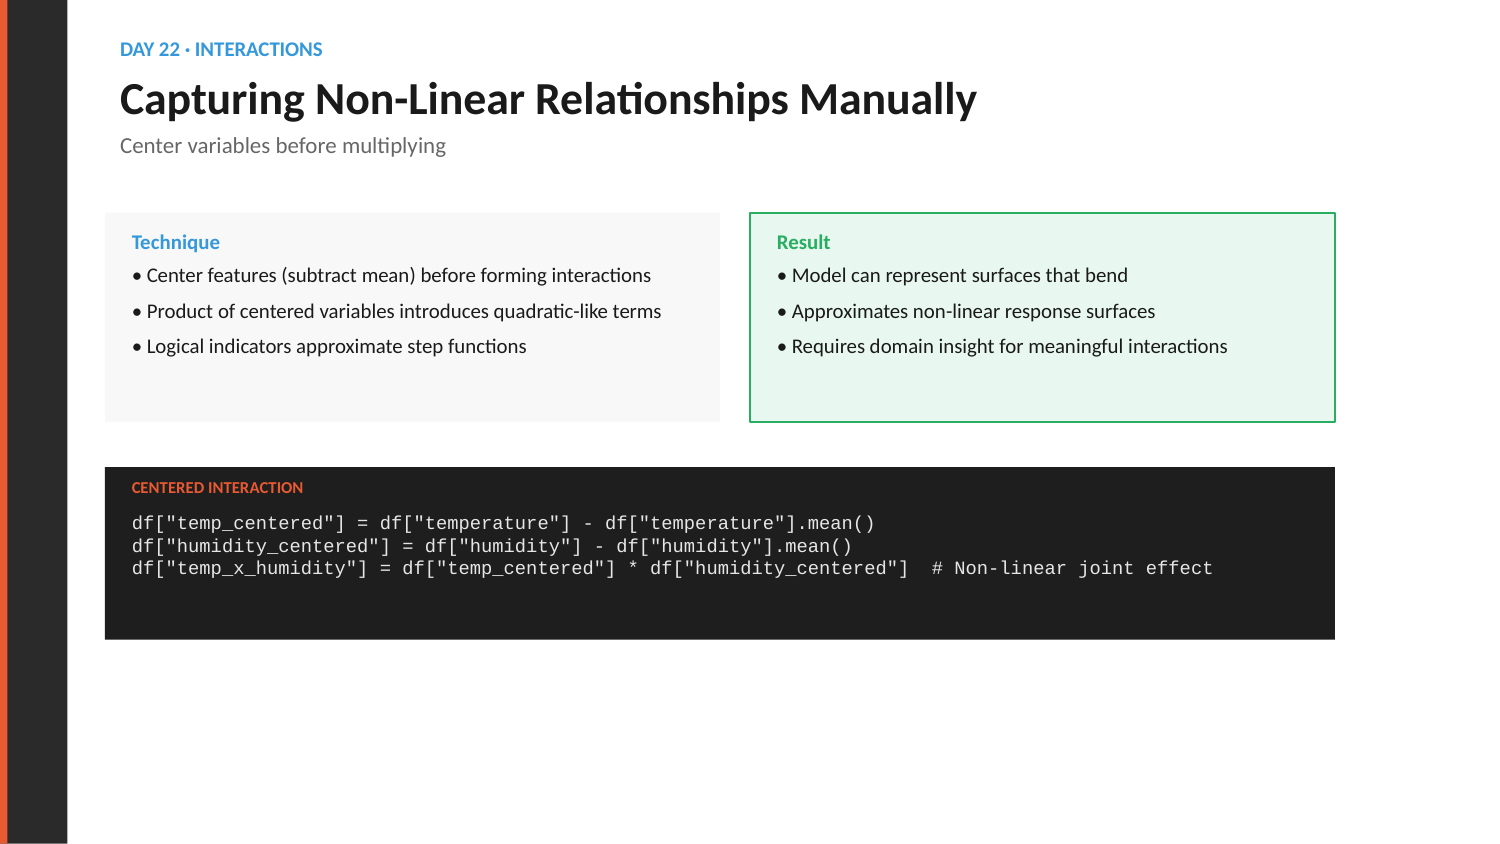

DAY 22 · INTERACTIONS
Capturing Non-Linear Relationships Manually
Center variables before multiplying

Technique
Result
• Center features (subtract mean) before forming interactions
• Product of centered variables introduces quadratic-like terms
• Logical indicators approximate step functions
• Model can represent surfaces that bend
• Approximates non-linear response surfaces
• Requires domain insight for meaningful interactions

CENTERED INTERACTION
df["temp_centered"] = df["temperature"] - df["temperature"].mean()
df["humidity_centered"] = df["humidity"] - df["humidity"].mean()
df["temp_x_humidity"] = df["temp_centered"] * df["humidity_centered"]  # Non-linear joint effect